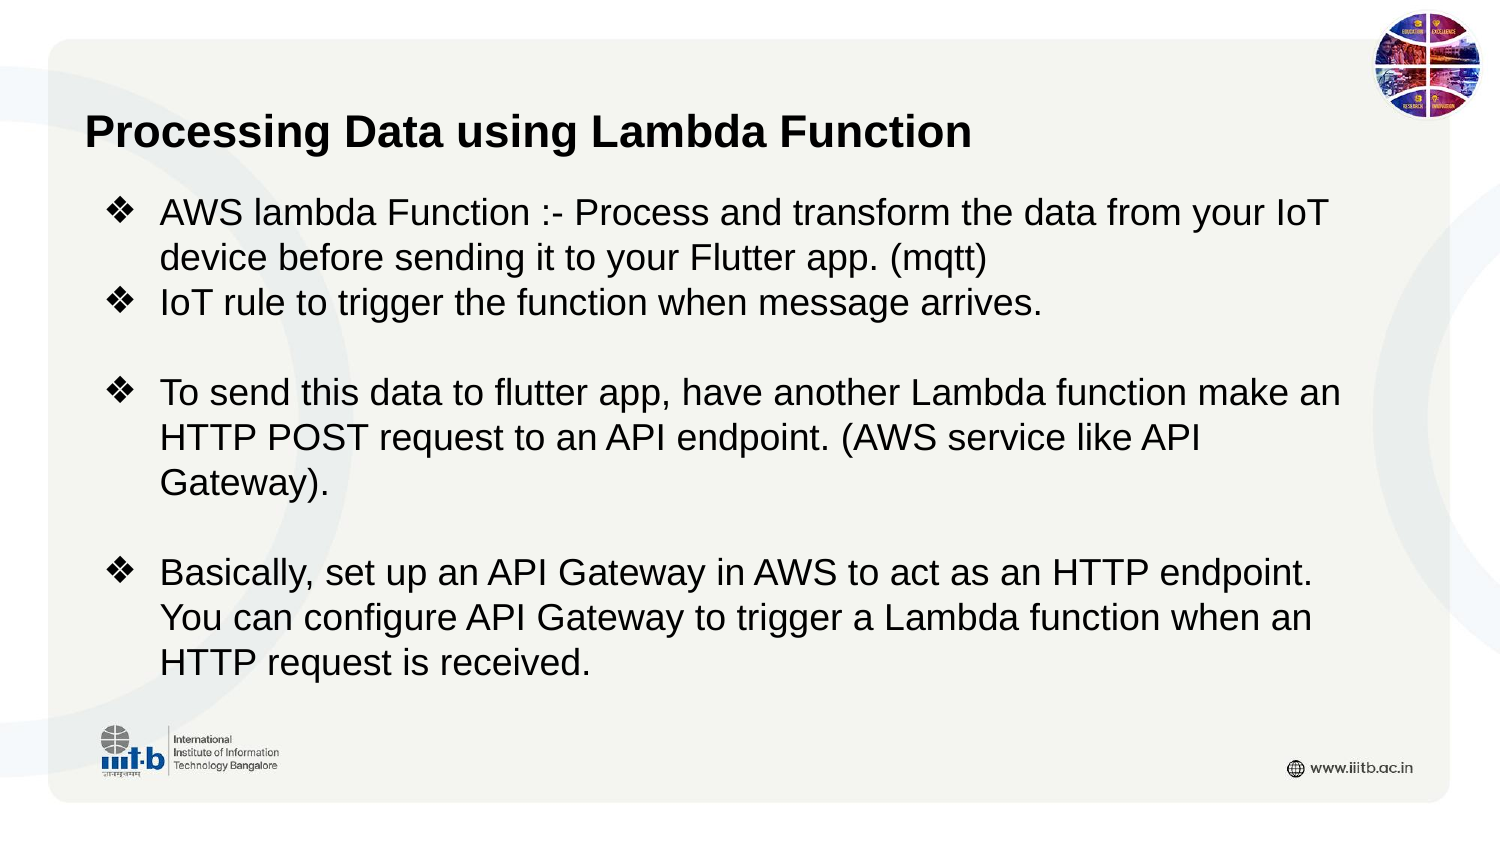

Processing Data using Lambda Function
AWS lambda Function :- Process and transform the data from your IoT device before sending it to your Flutter app. (mqtt)
IoT rule to trigger the function when message arrives.

To send this data to flutter app, have another Lambda function make an HTTP POST request to an API endpoint. (AWS service like API Gateway).

Basically, set up an API Gateway in AWS to act as an HTTP endpoint. You can configure API Gateway to trigger a Lambda function when an HTTP request is received.